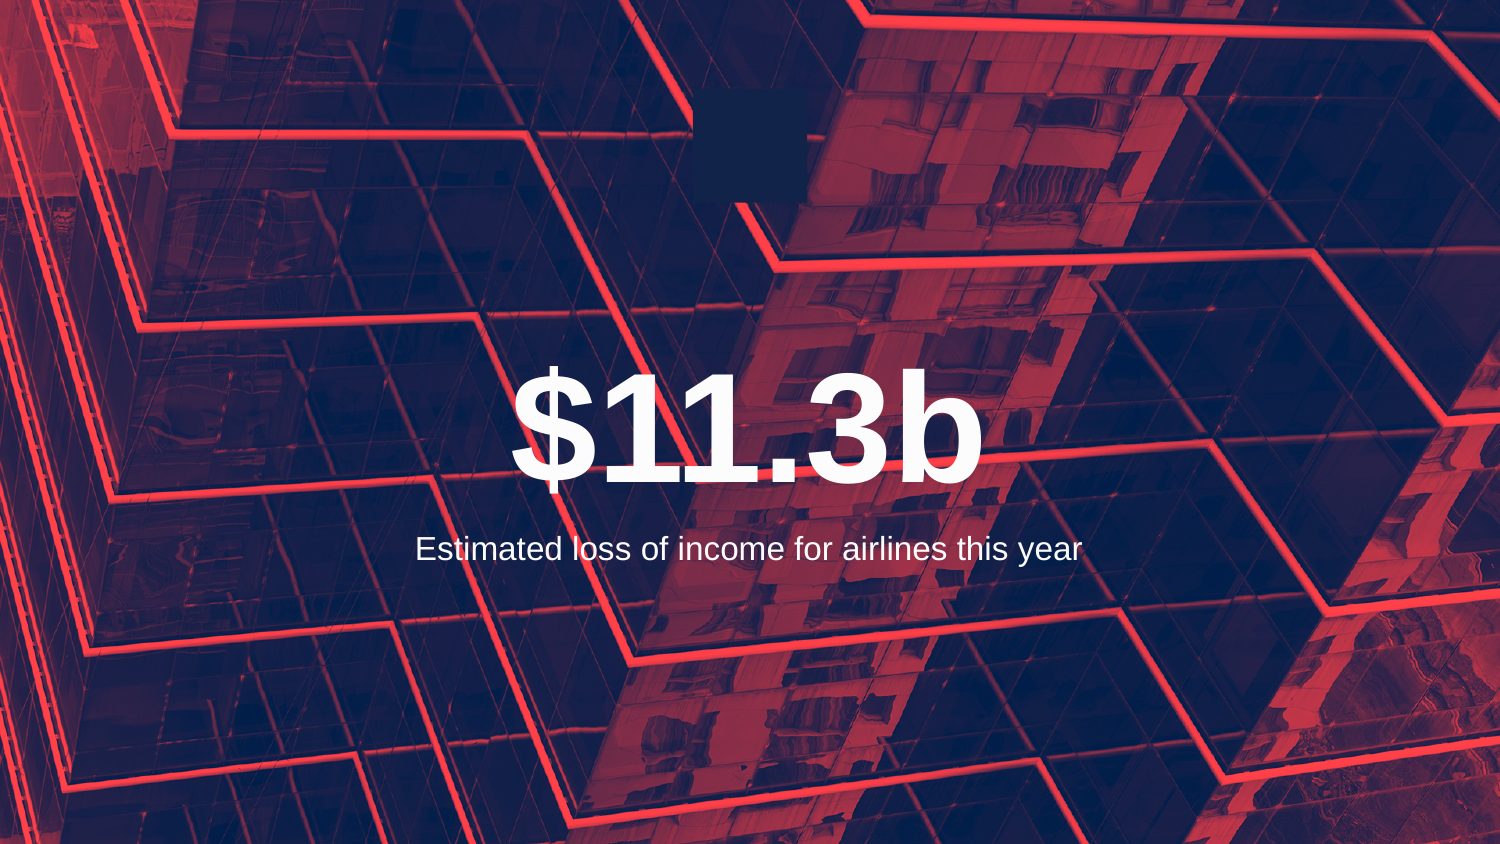

# $11.3b
Estimated loss of income for airlines this year